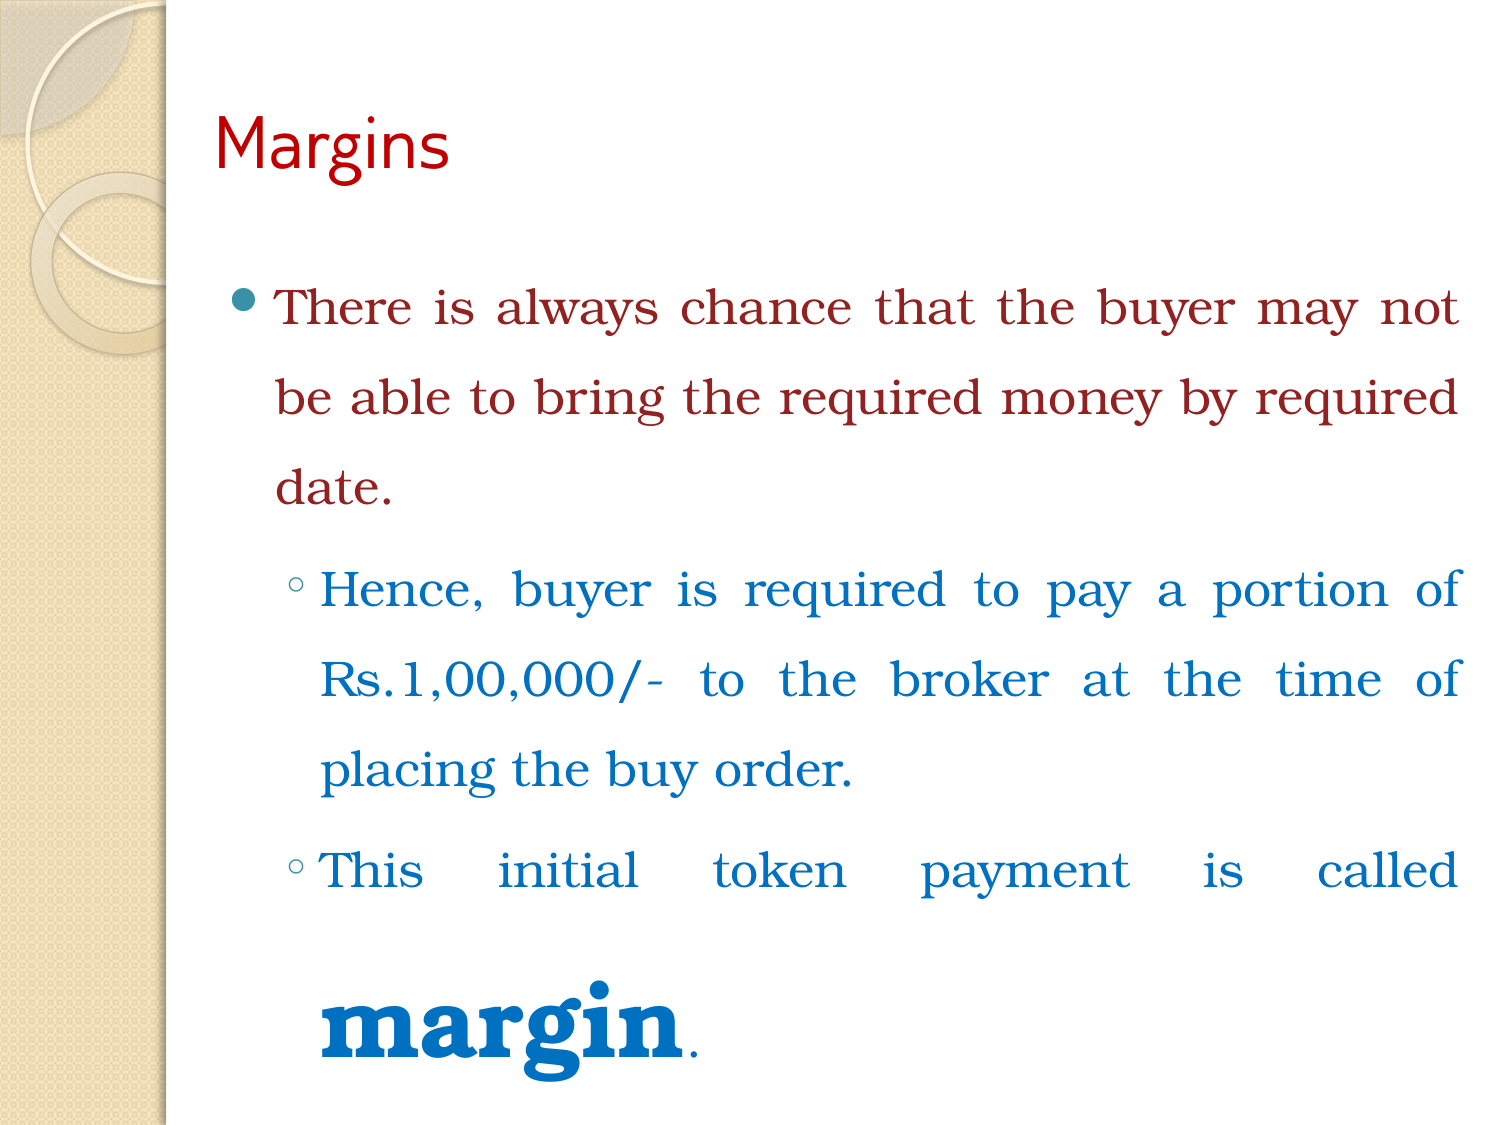

# Margins
There is always chance that the buyer may not be able to bring the required money by required date.
Hence, buyer is required to pay a portion of Rs.1,00,000/- to the broker at the time of placing the buy order.
This initial token payment is called margin.